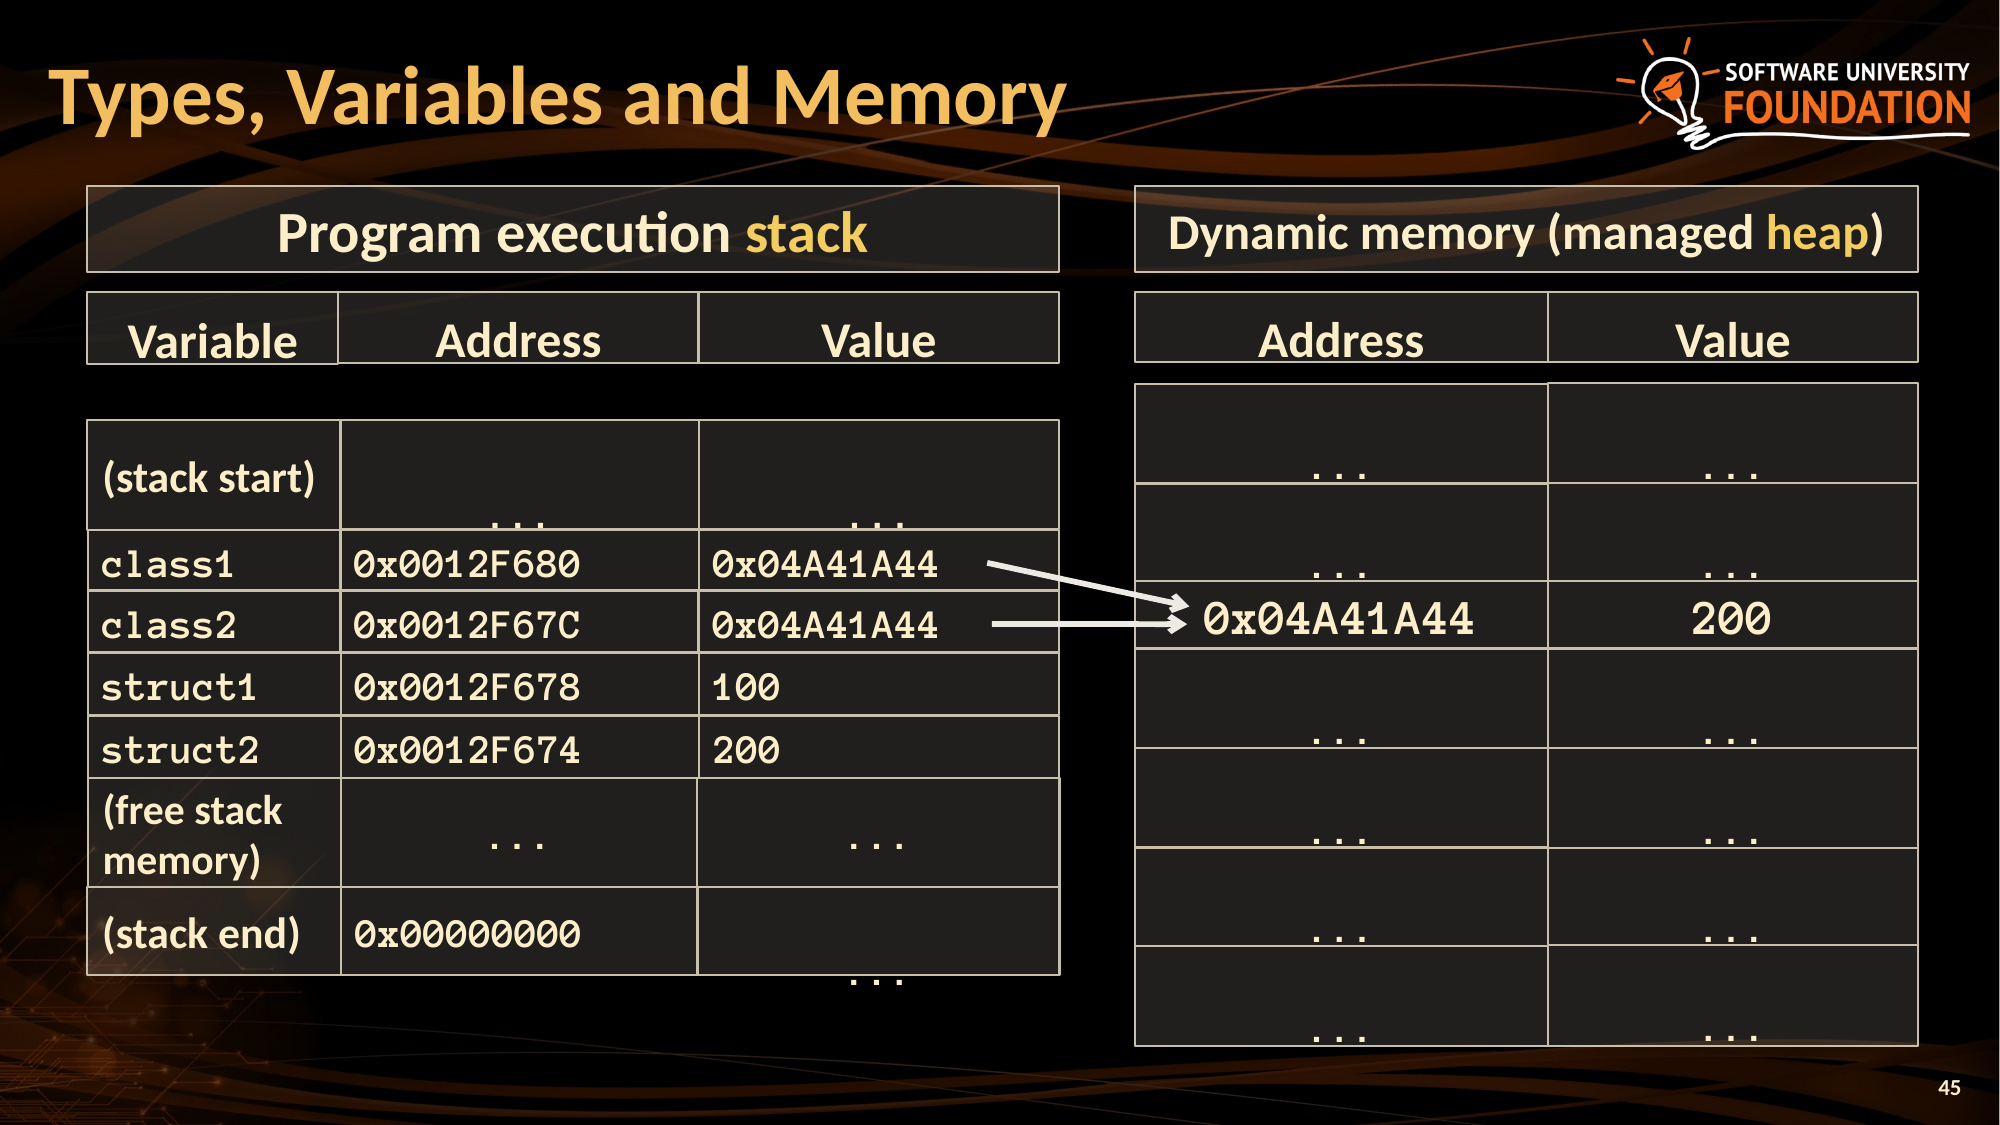

# Types, Variables and Memory
Program execution stack
Dynamic memory (managed heap)
Address
Value
Address
Value
Variable
...
...
(stack start)
...
...
...
...
class1
0x0012F680
0x04A41A44
0x04A41A44
200
class2
0x0012F67C
0x04A41A44
...
...
100
struct1
0x0012F678
struct2
0x0012F674
200
...
...

...

(free stack memory)

...

...
...
0x00000000
...
(stack end)
...
...
45